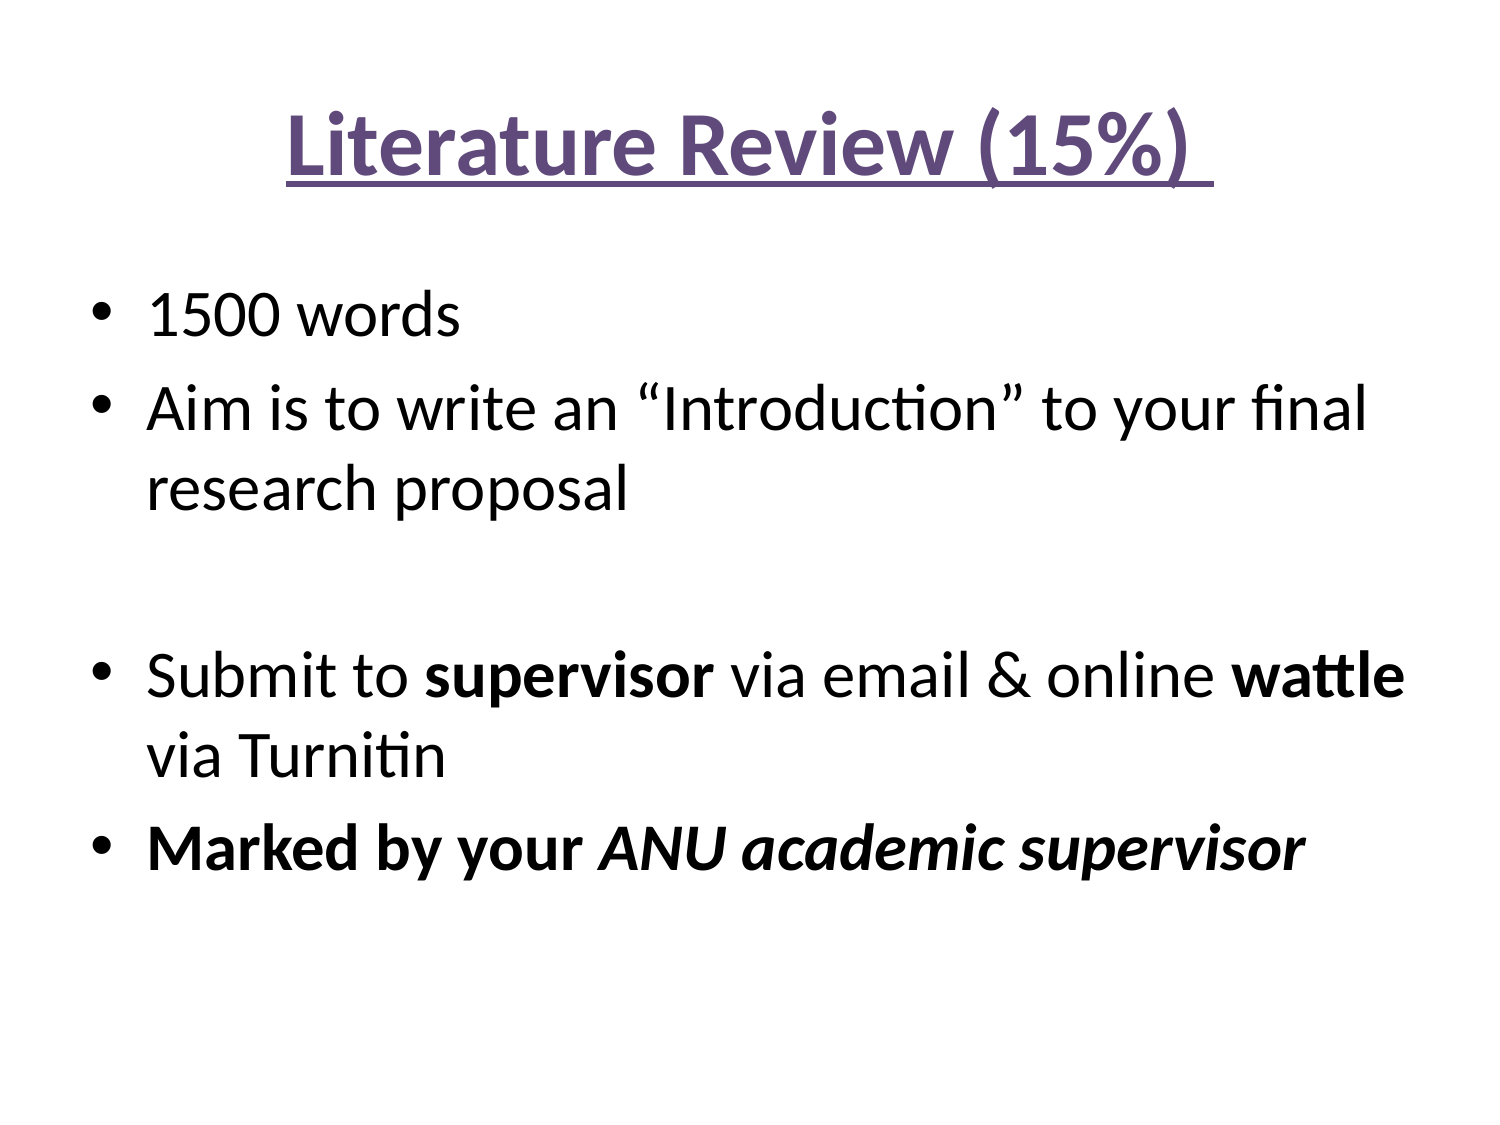

# Literature Review (15%)
1500 words
Aim is to write an “Introduction” to your final research proposal

Submit to supervisor via email & online wattle via Turnitin
Marked by your ANU academic supervisor